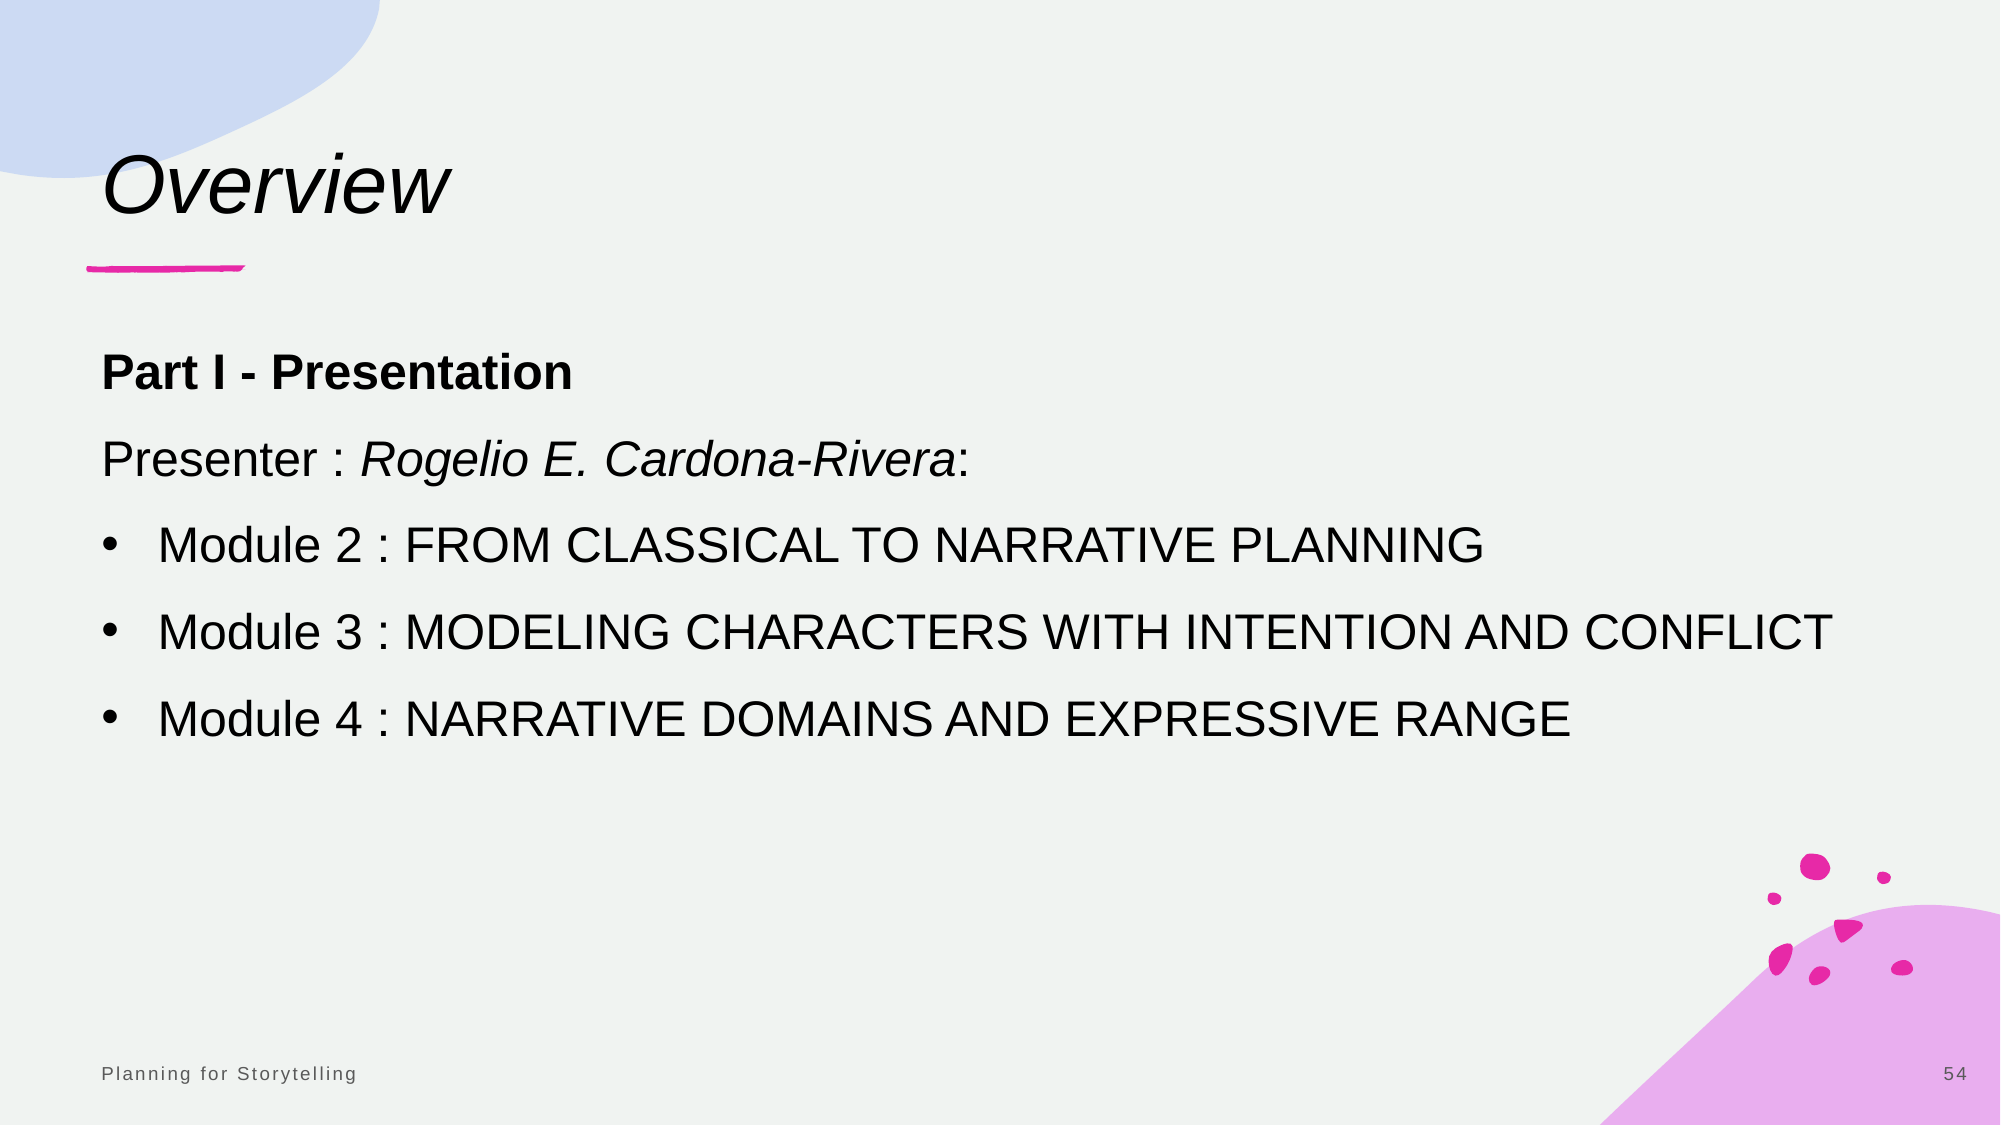

# Overview
Part I - Presentation
Presenter : Rogelio E. Cardona-Rivera:
Module 2 : FROM CLASSICAL TO NARRATIVE PLANNING
Module 3 : MODELING CHARACTERS WITH INTENTION AND CONFLICT
Module 4 : NARRATIVE DOMAINS AND EXPRESSIVE RANGE

Planning for Storytelling
54